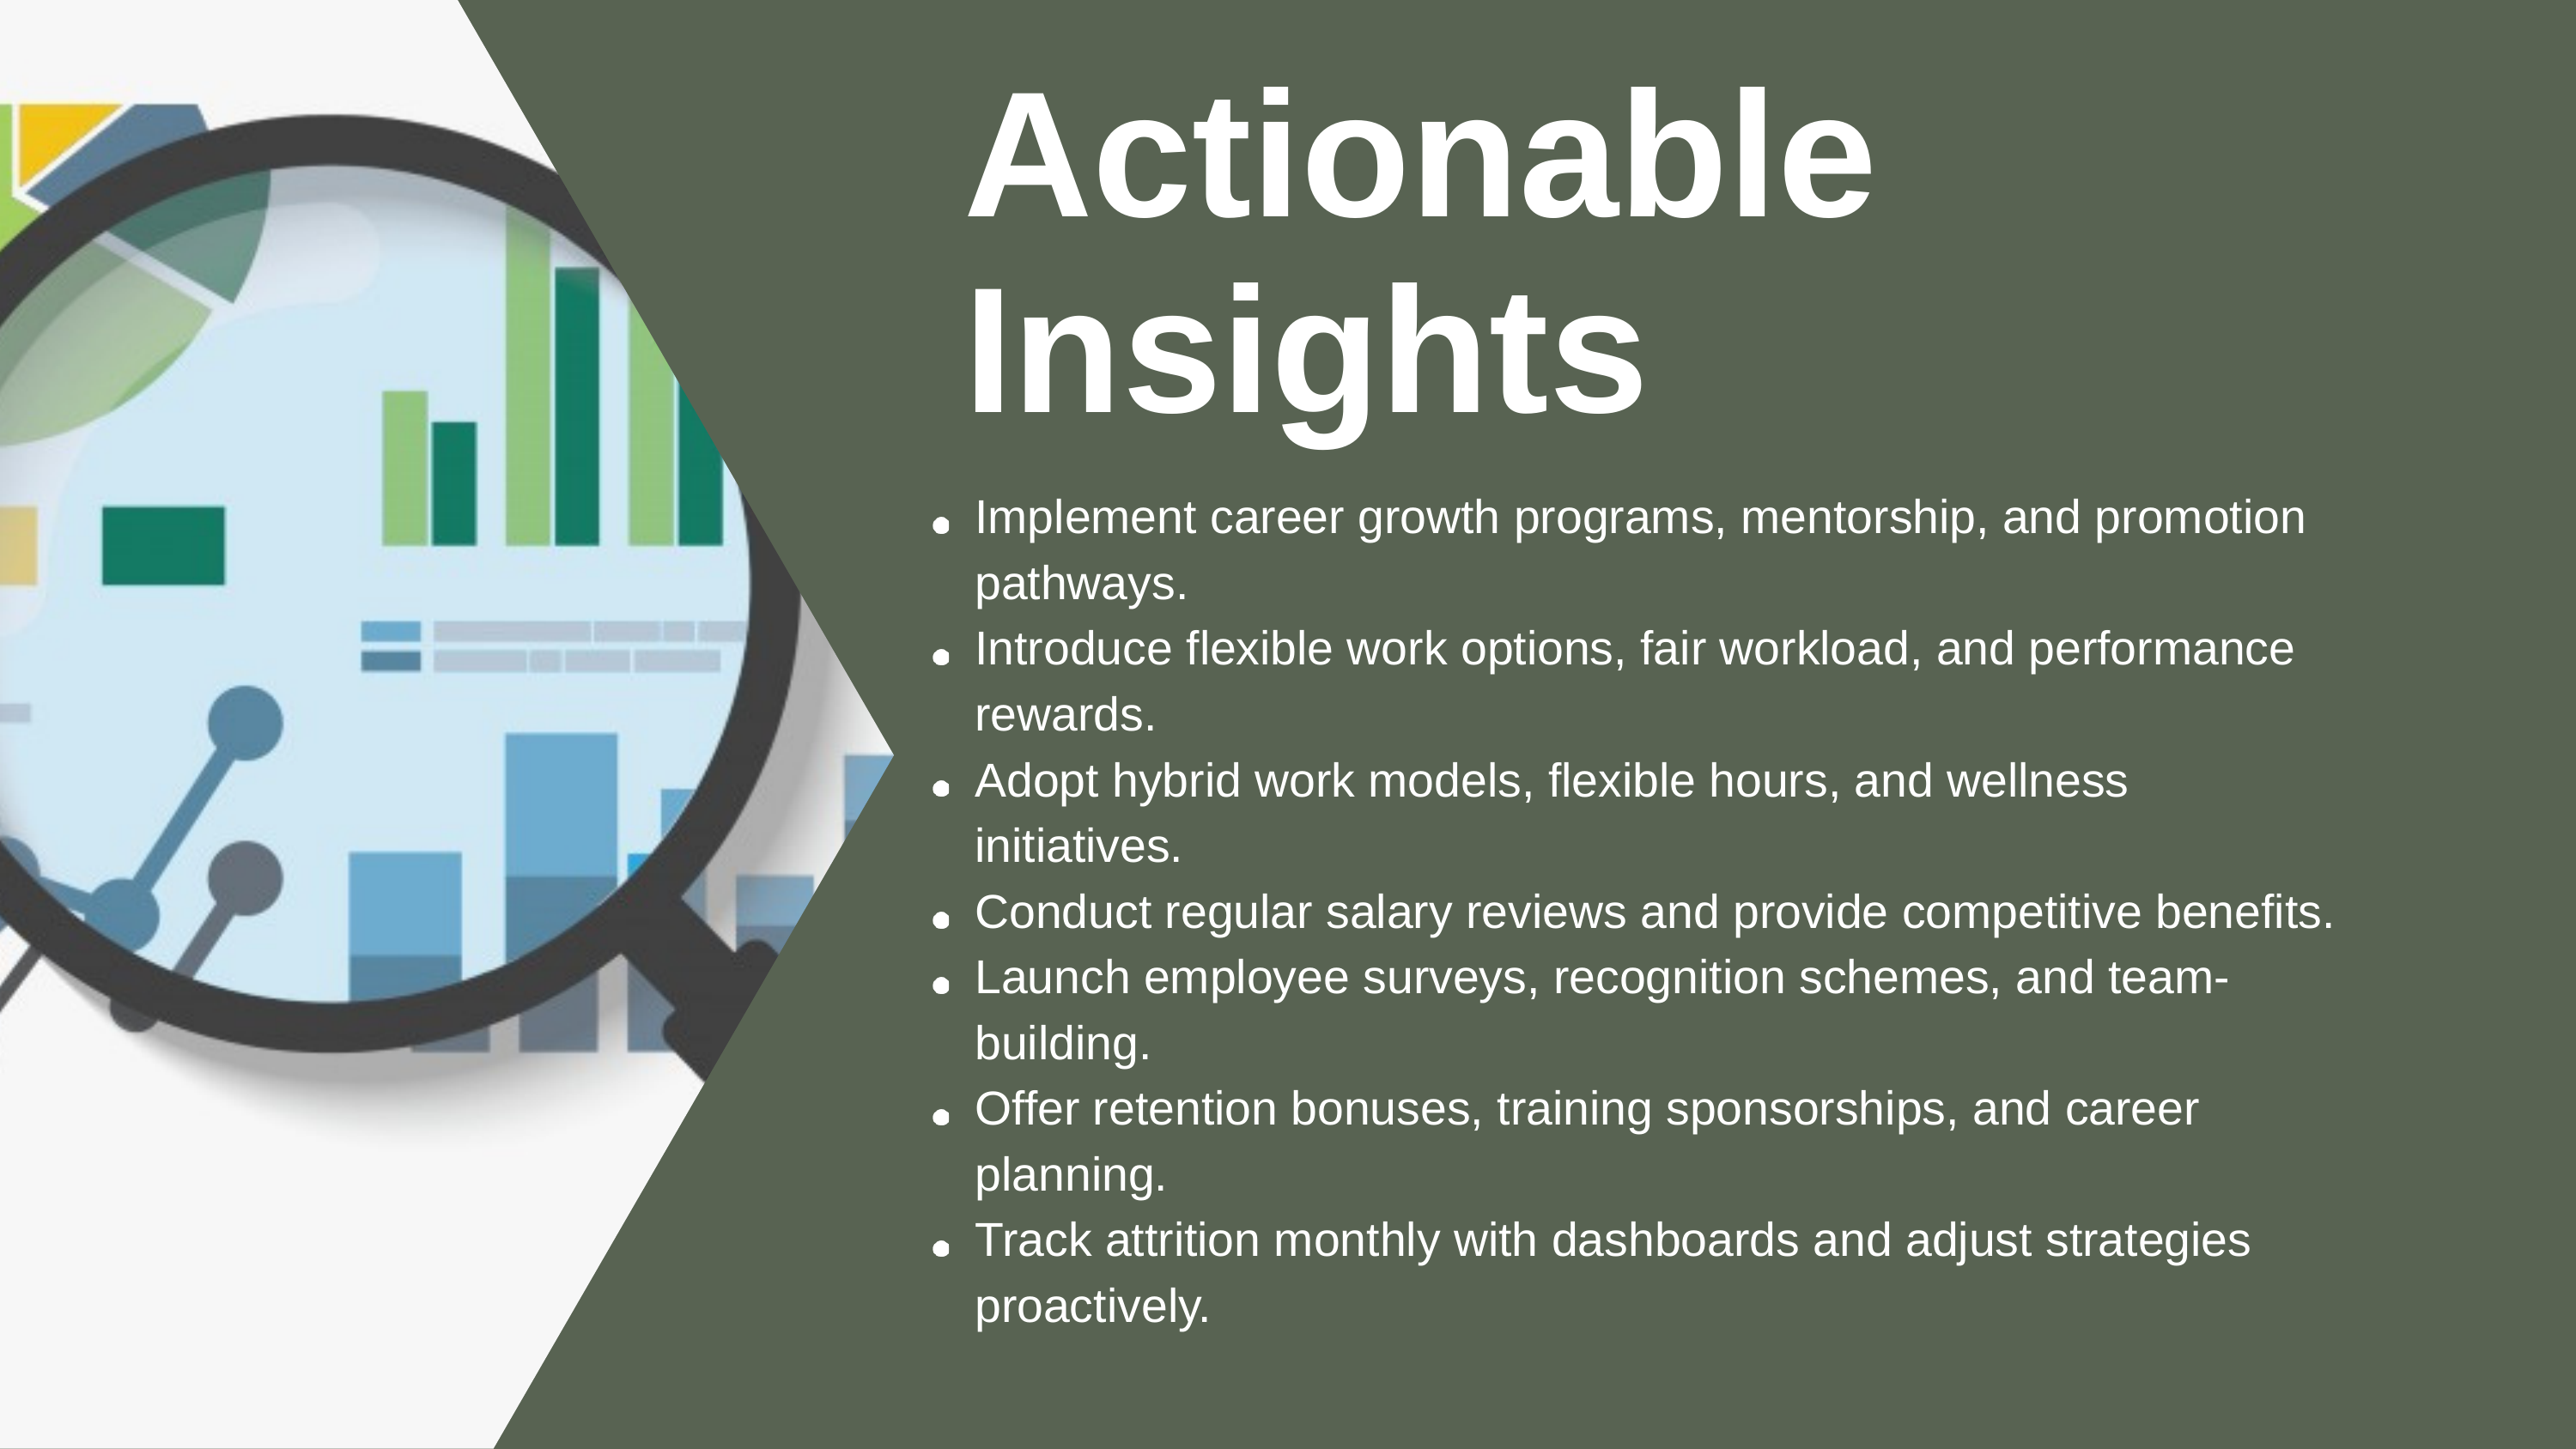

Actionable Insights
Implement career growth programs, mentorship, and promotion

pathways.
Introduce flexible work options, fair workload, and performance

rewards.
Adopt hybrid work models, flexible hours, and wellness

initiatives.
Conduct regular salary reviews and provide competitive benefits.

Launch employee surveys, recognition schemes, and team-

building.
Offer retention bonuses, training sponsorships, and career

planning.
Track attrition monthly with dashboards and adjust strategies
Actionable Insights

proactively.